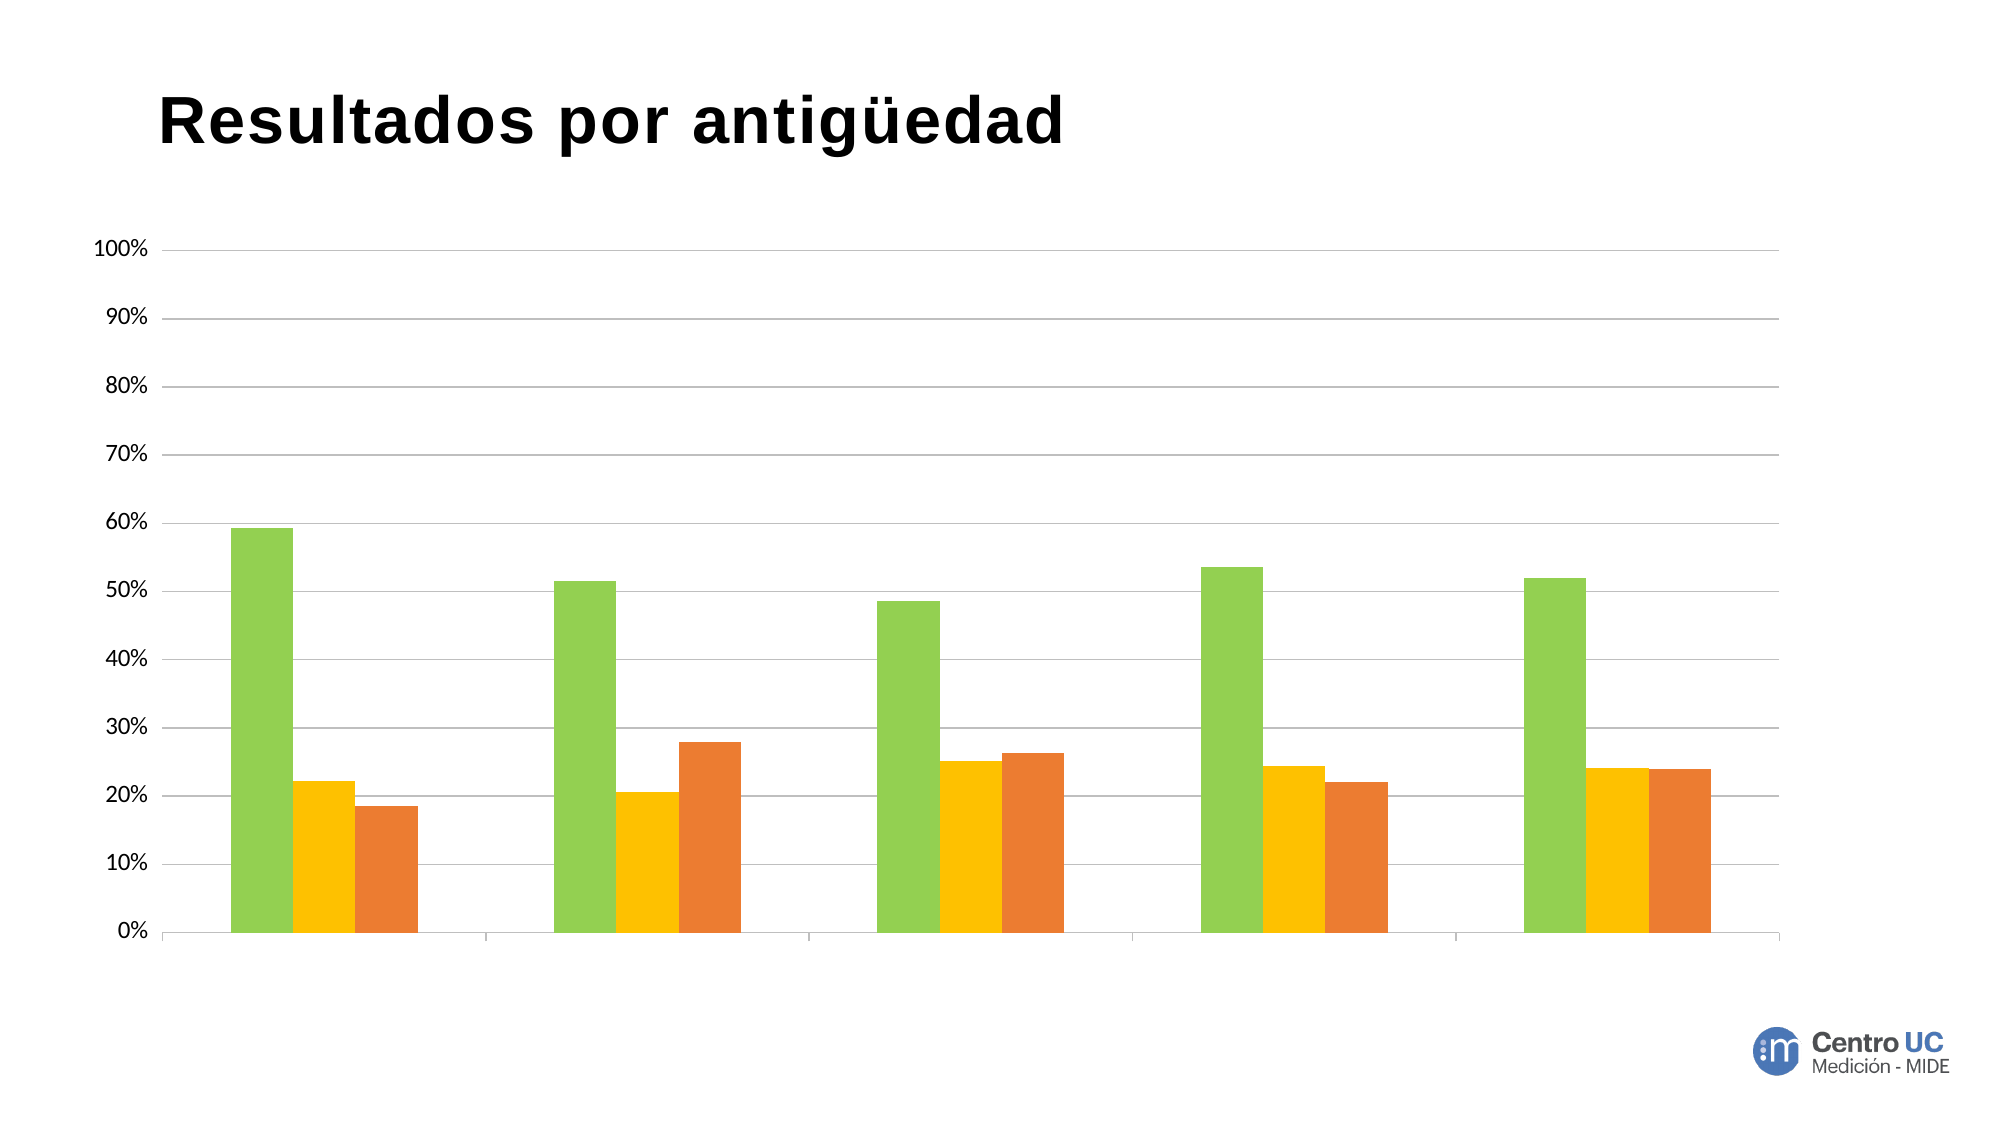

# Resultados por antigüedad

### Chart

| Category | Apreciación Positiva | Apreciación Neutra | Apreciación Negativa |
|---|---|---|---|
| Menos de 1 año | 0.593416753991247 | 0.22147568267274856 | 0.18510756333600445 |
| 1-5 | 0.5150158821830783 | 0.20589084608720762 | 0.2790932717297141 |
| 6-10 | 0.4859104046242775 | 0.25117413294797686 | 0.26291546242774566 |
| 11-20 | 0.5361212523509238 | 0.24350038721097467 | 0.22037836043810155 |
| 21 años o más | 0.519252724442138 | 0.241515308770109 | 0.239231966787753 |